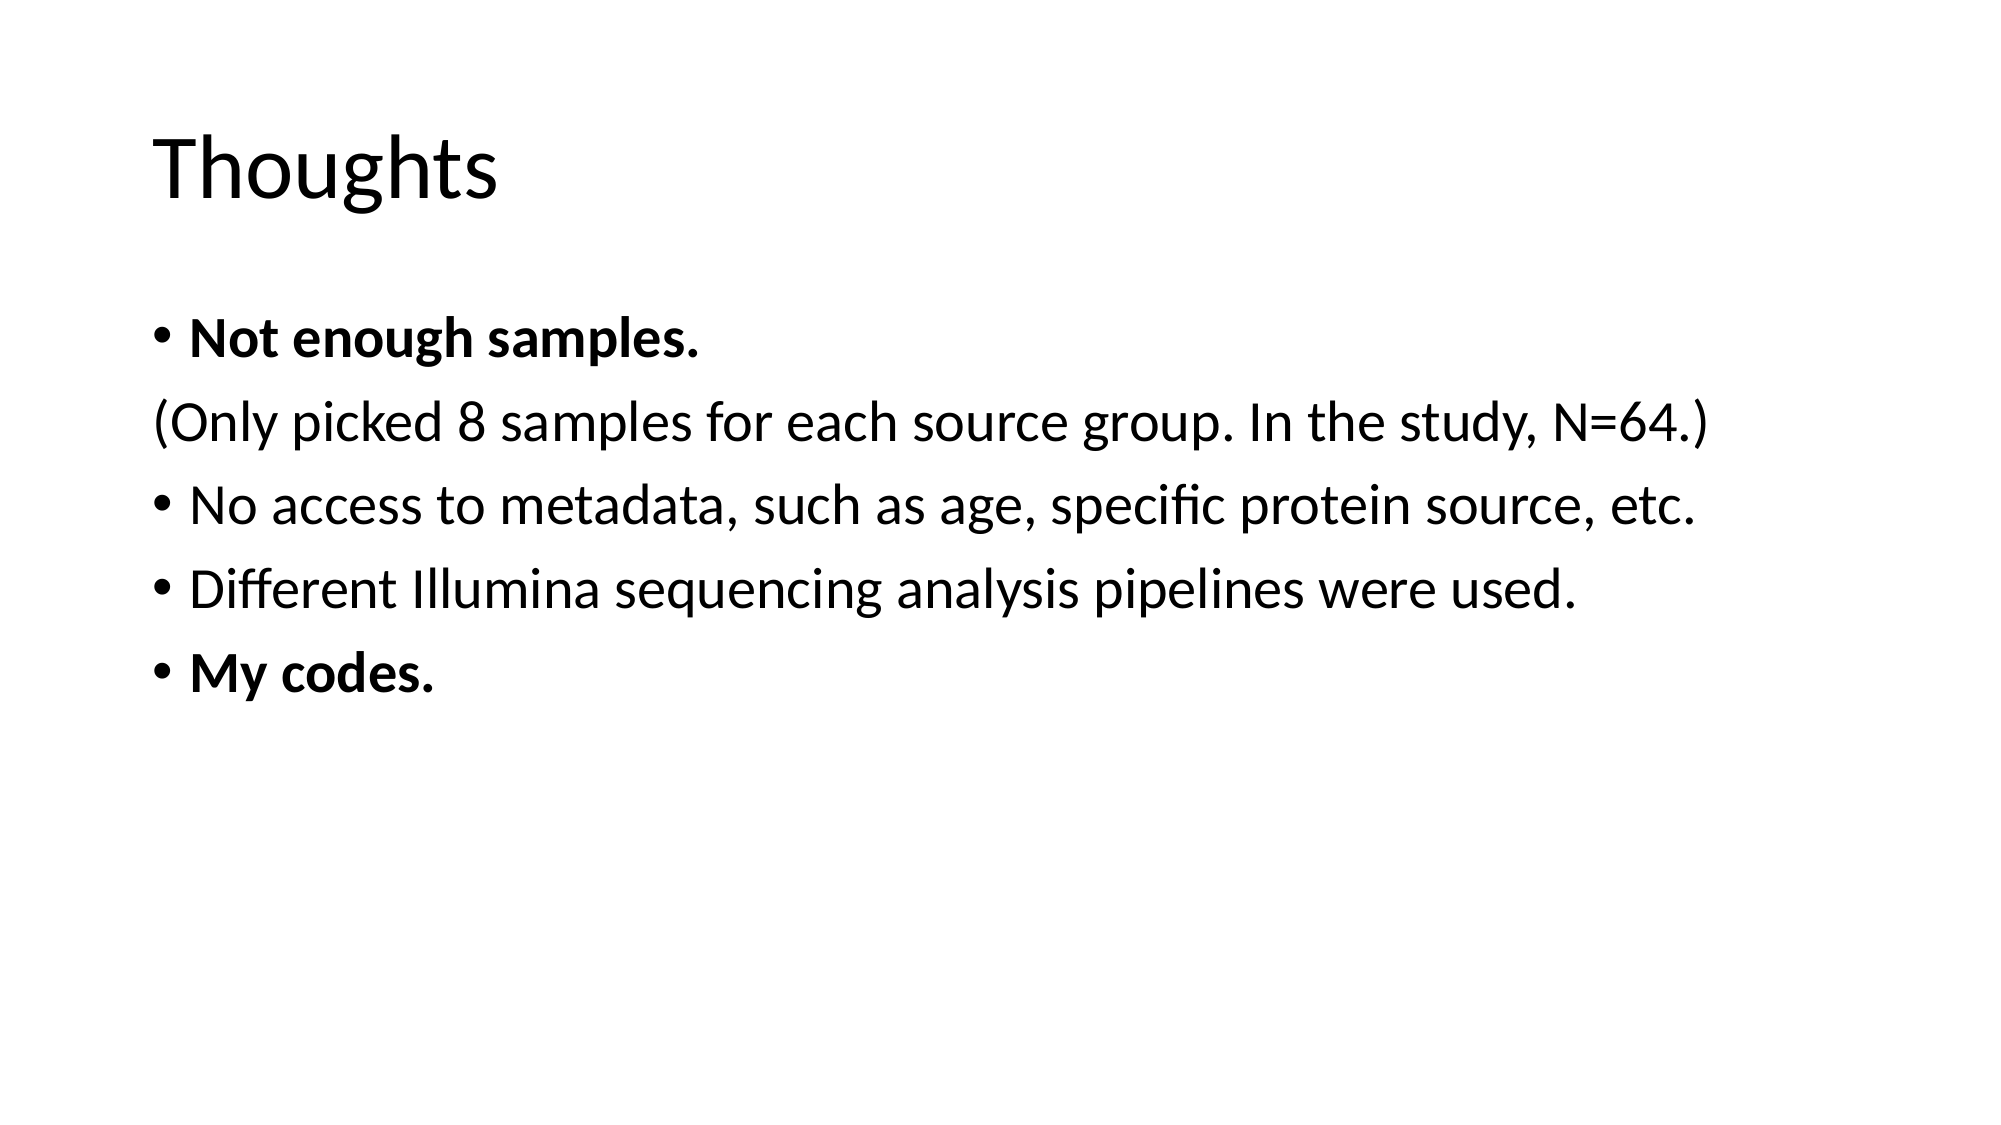

# Thoughts
Not enough samples.
(Only picked 8 samples for each source group. In the study, N=64.)
No access to metadata, such as age, specific protein source, etc.
Different Illumina sequencing analysis pipelines were used.
My codes.